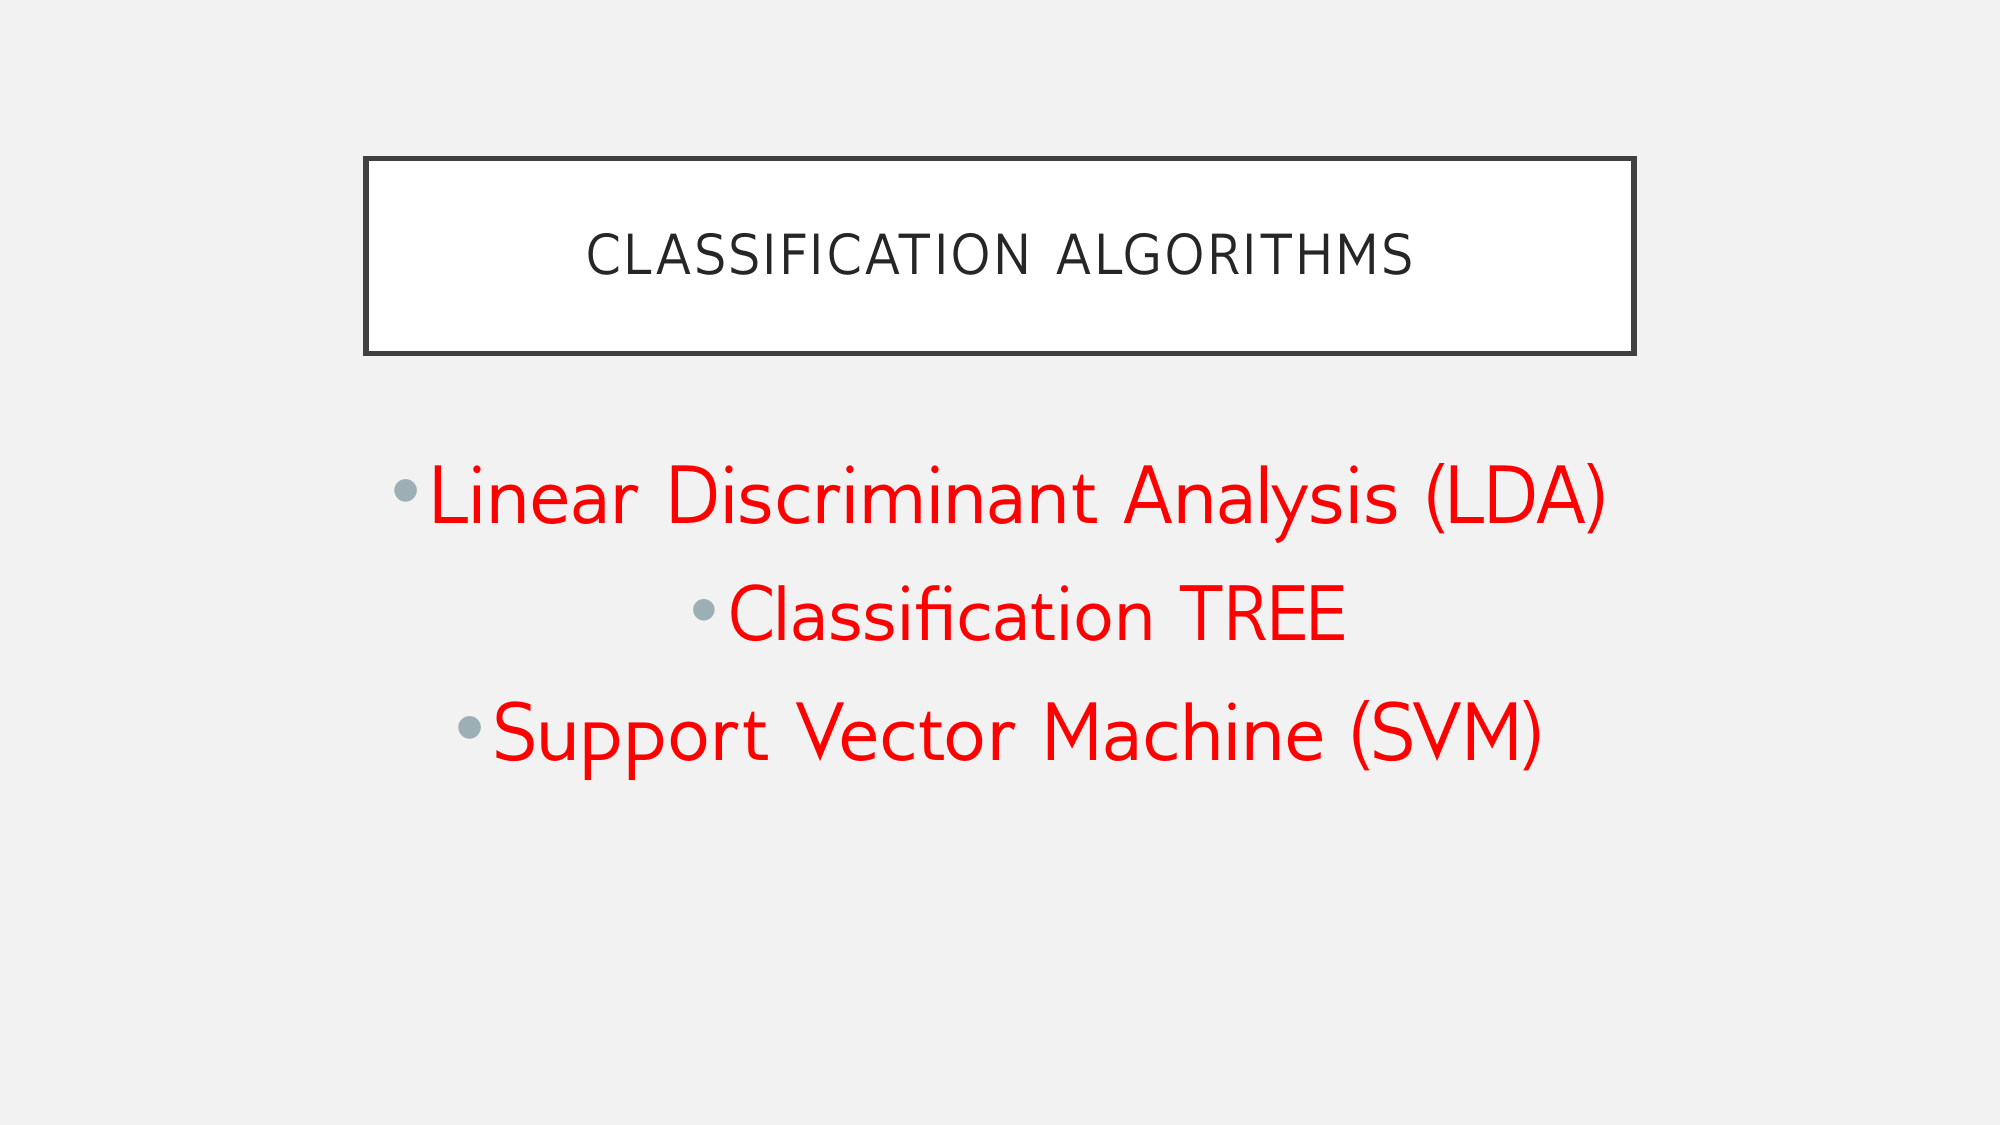

# Classification algorithms
Linear Discriminant Analysis (LDA)
Classification TREE
Support Vector Machine (SVM)